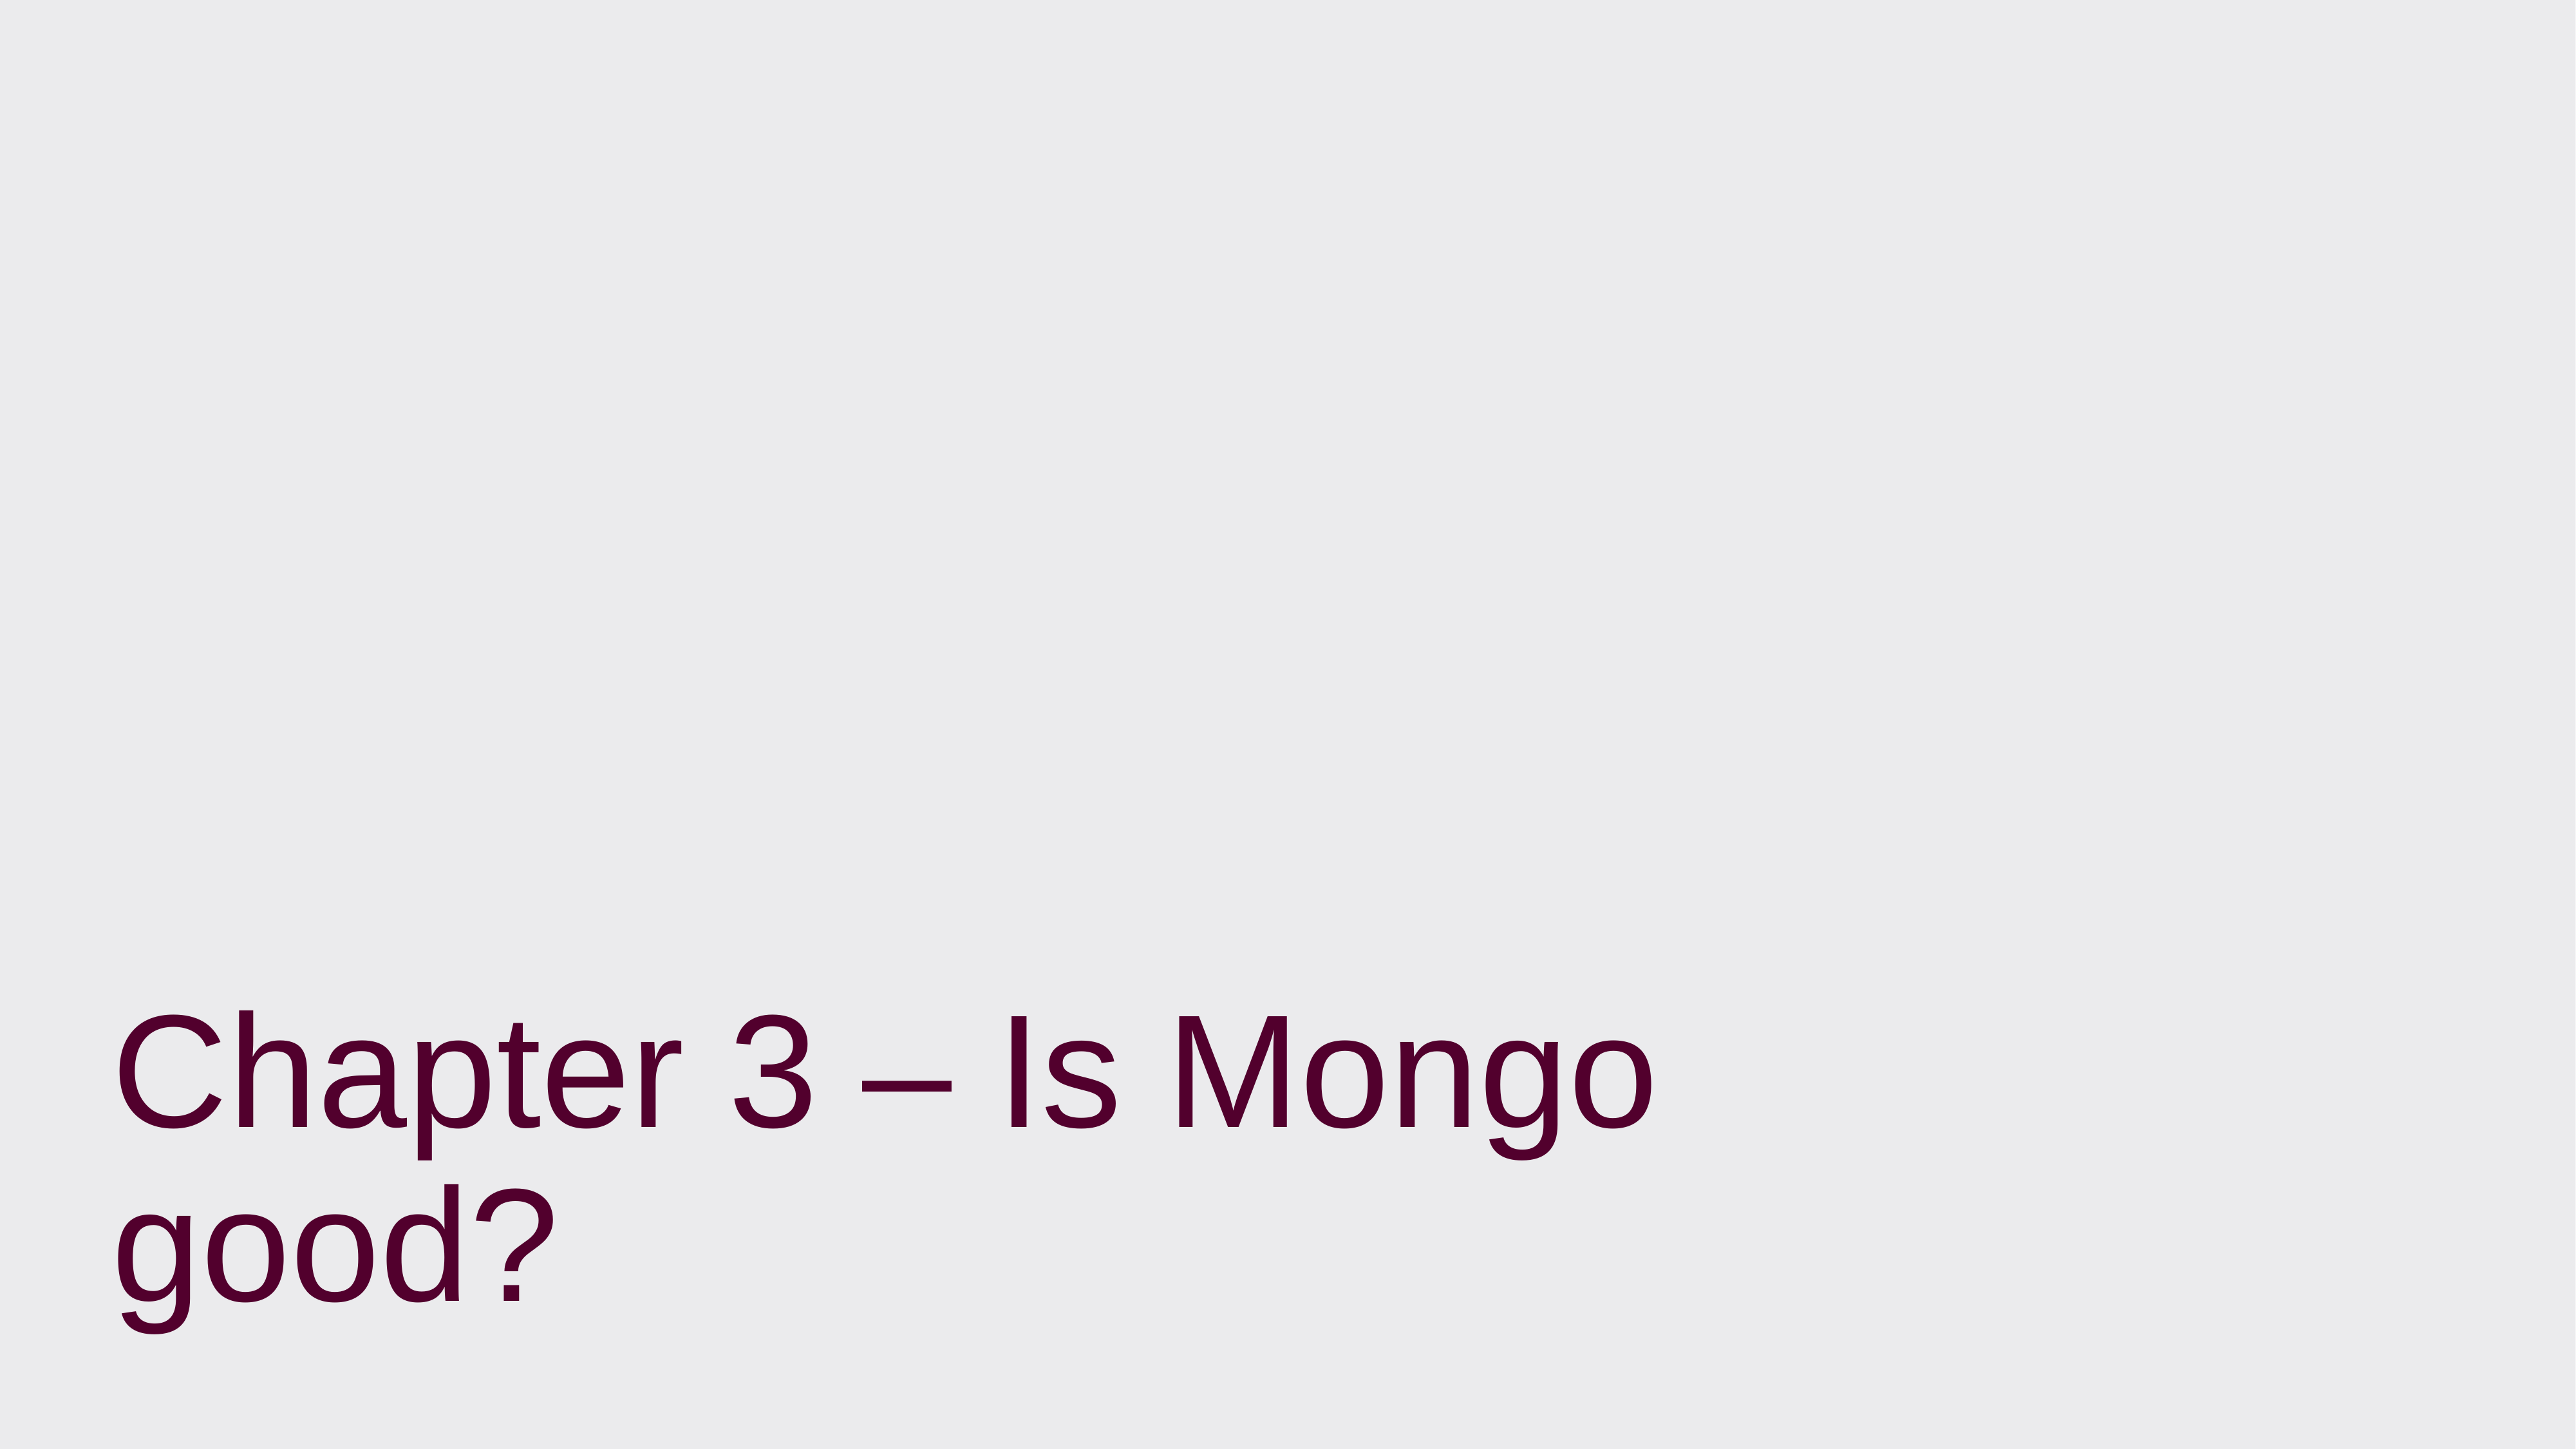

# Chapter 3 – Is Mongo good?